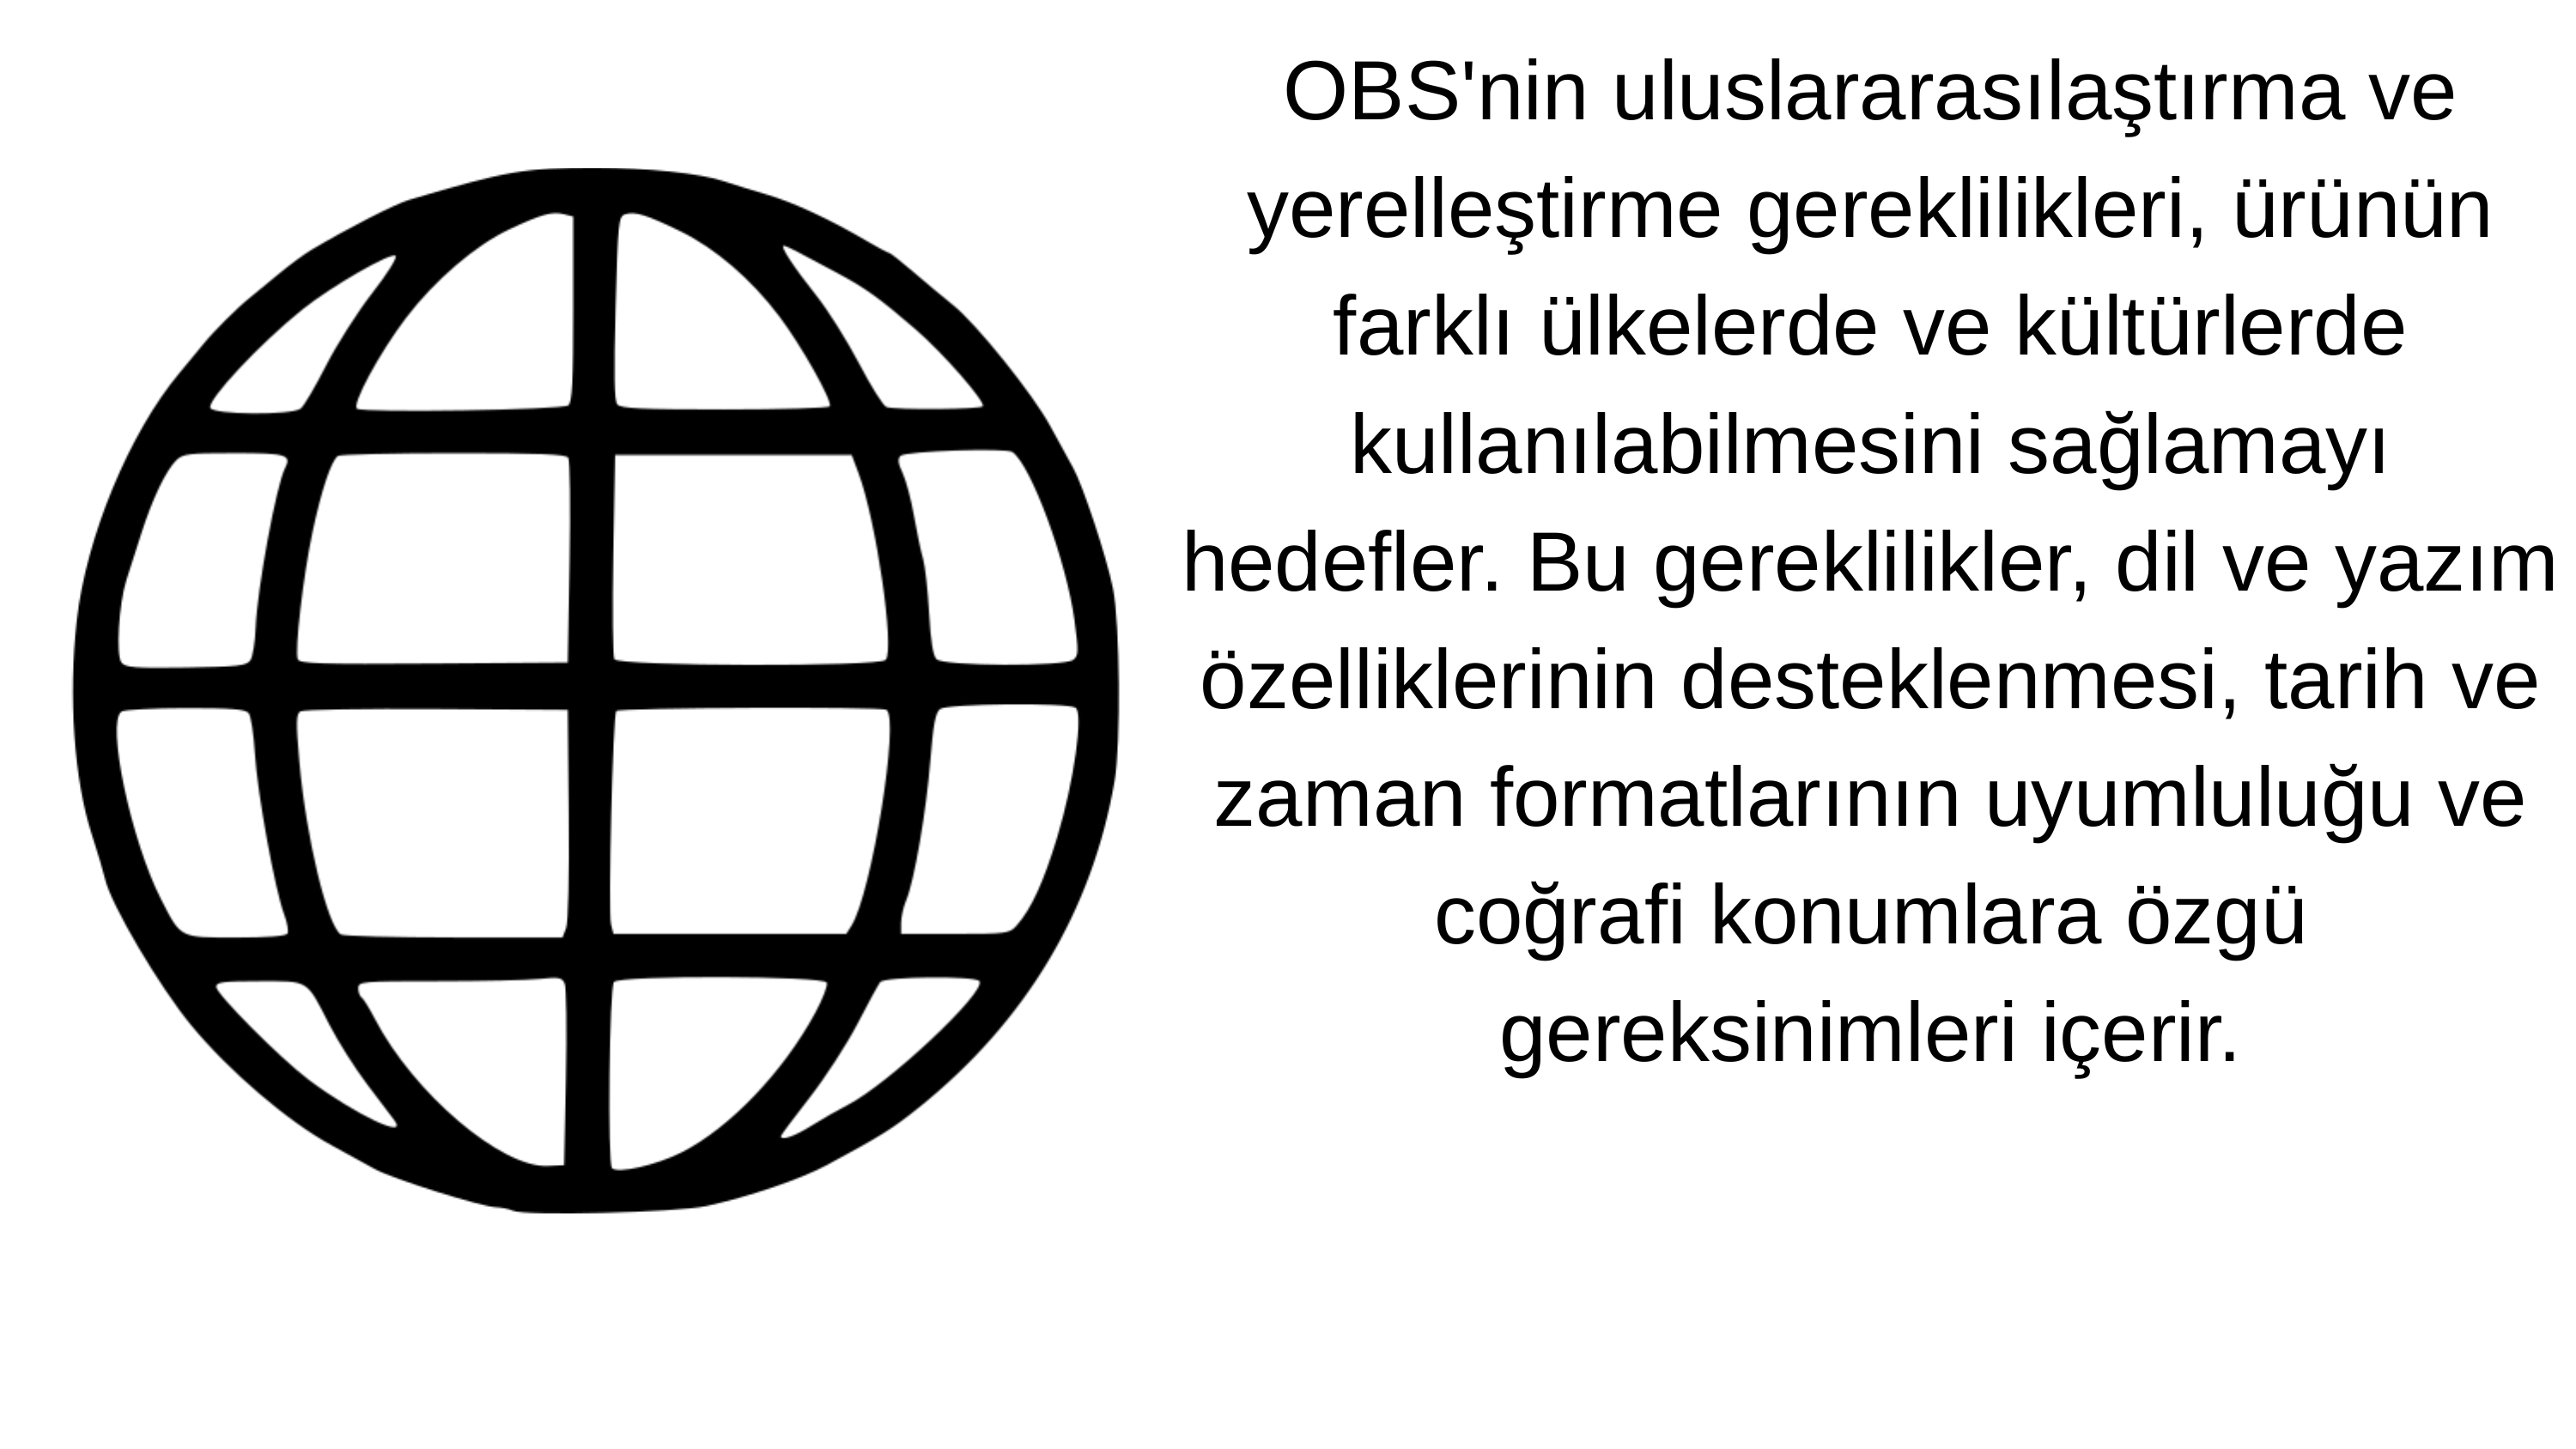

OBS'nin uluslararasılaştırma ve yerelleştirme gereklilikleri, ürünün farklı ülkelerde ve kültürlerde kullanılabilmesini sağlamayı hedefler. Bu gereklilikler, dil ve yazım özelliklerinin desteklenmesi, tarih ve zaman formatlarının uyumluluğu ve coğrafi konumlara özgü gereksinimleri içerir.